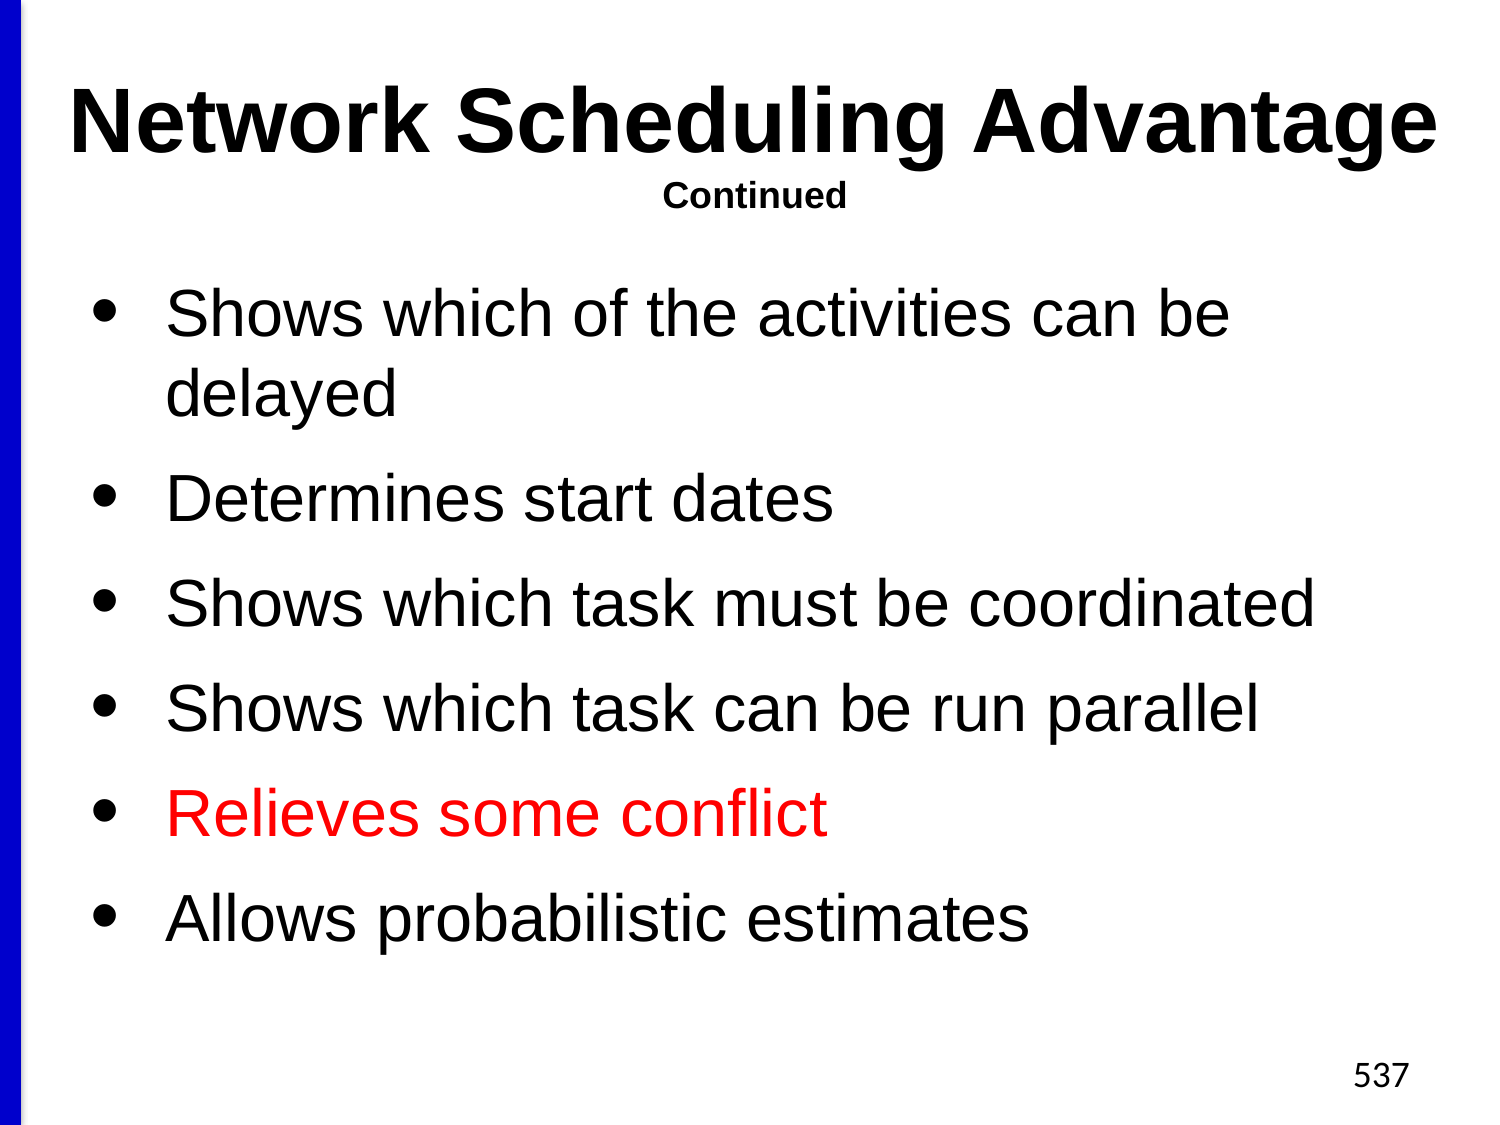

# Network Scheduling Advantage Continued
Shows which of the activities can be delayed
Determines start dates
Shows which task must be coordinated
Shows which task can be run parallel
Relieves some conflict
Allows probabilistic estimates
537